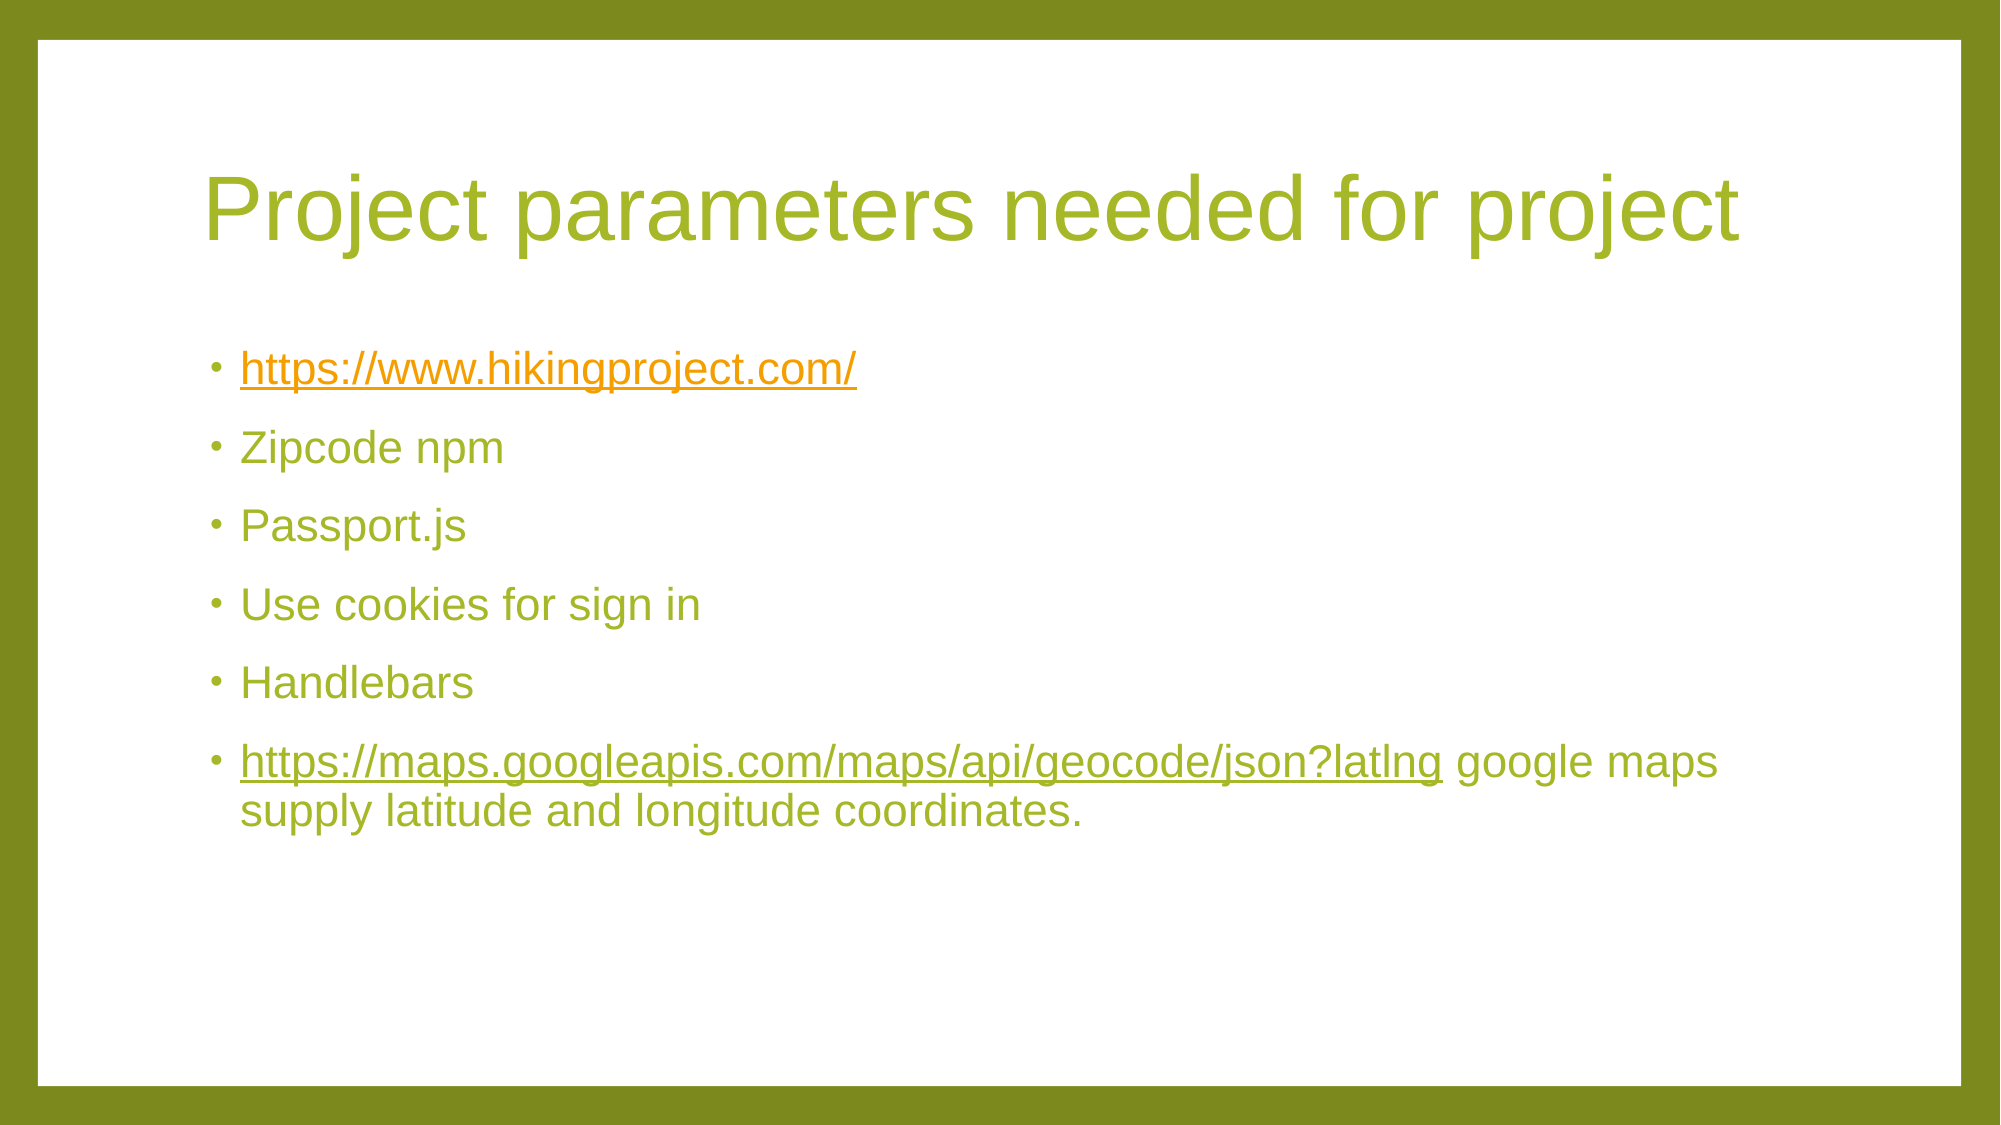

# Project parameters needed for project
https://www.hikingproject.com/
Zipcode npm
Passport.js
Use cookies for sign in
Handlebars
https://maps.googleapis.com/maps/api/geocode/json?latlng google maps supply latitude and longitude coordinates.